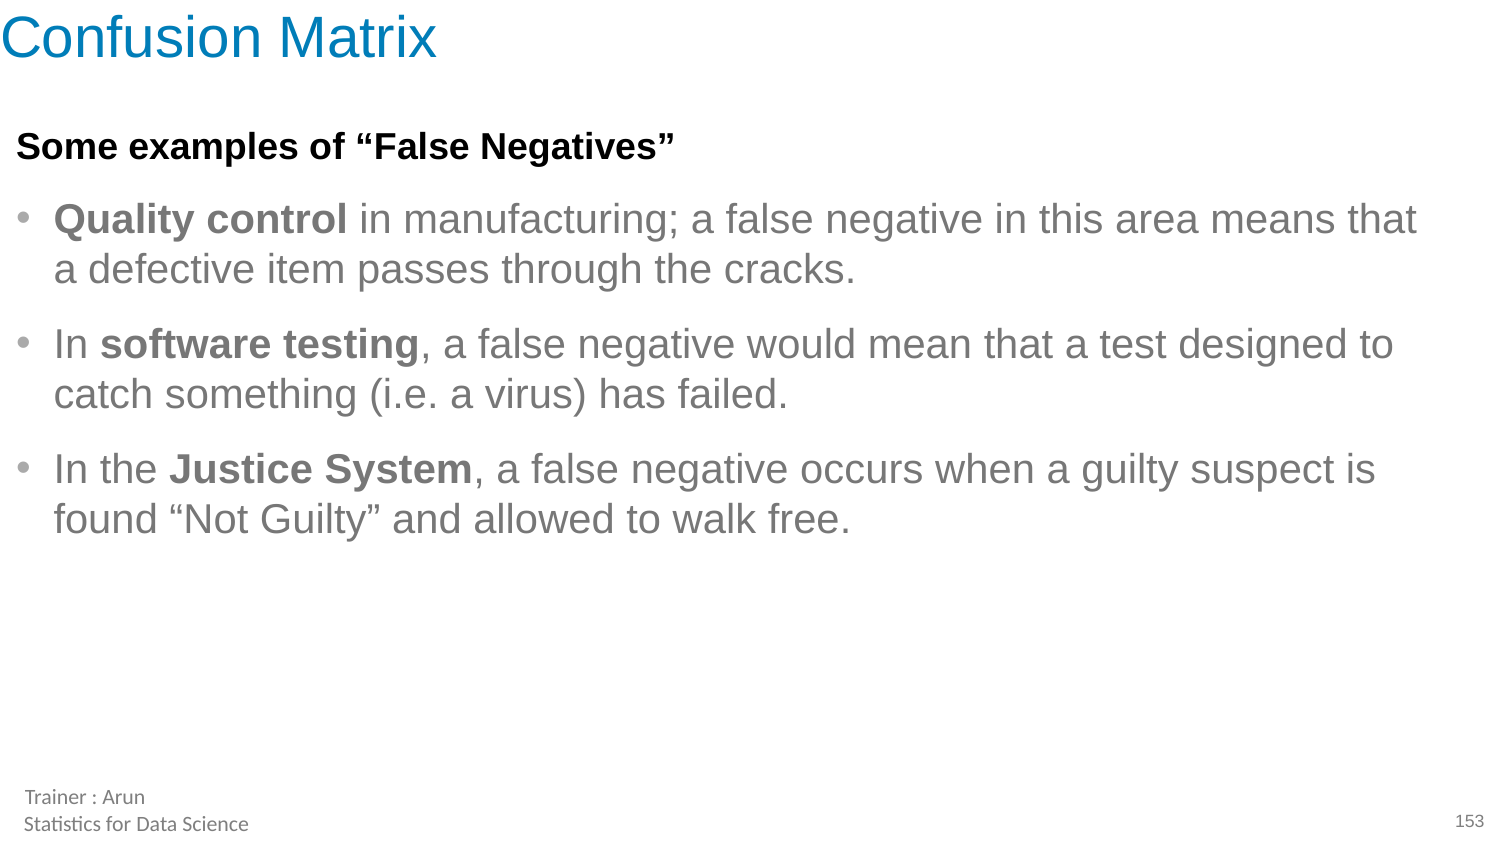

# Confusion Matrix
Some examples of “False Negatives”
Quality control in manufacturing; a false negative in this area means that a defective item passes through the cracks.
In software testing, a false negative would mean that a test designed to catch something (i.e. a virus) has failed.
In the Justice System, a false negative occurs when a guilty suspect is found “Not Guilty” and allowed to walk free.